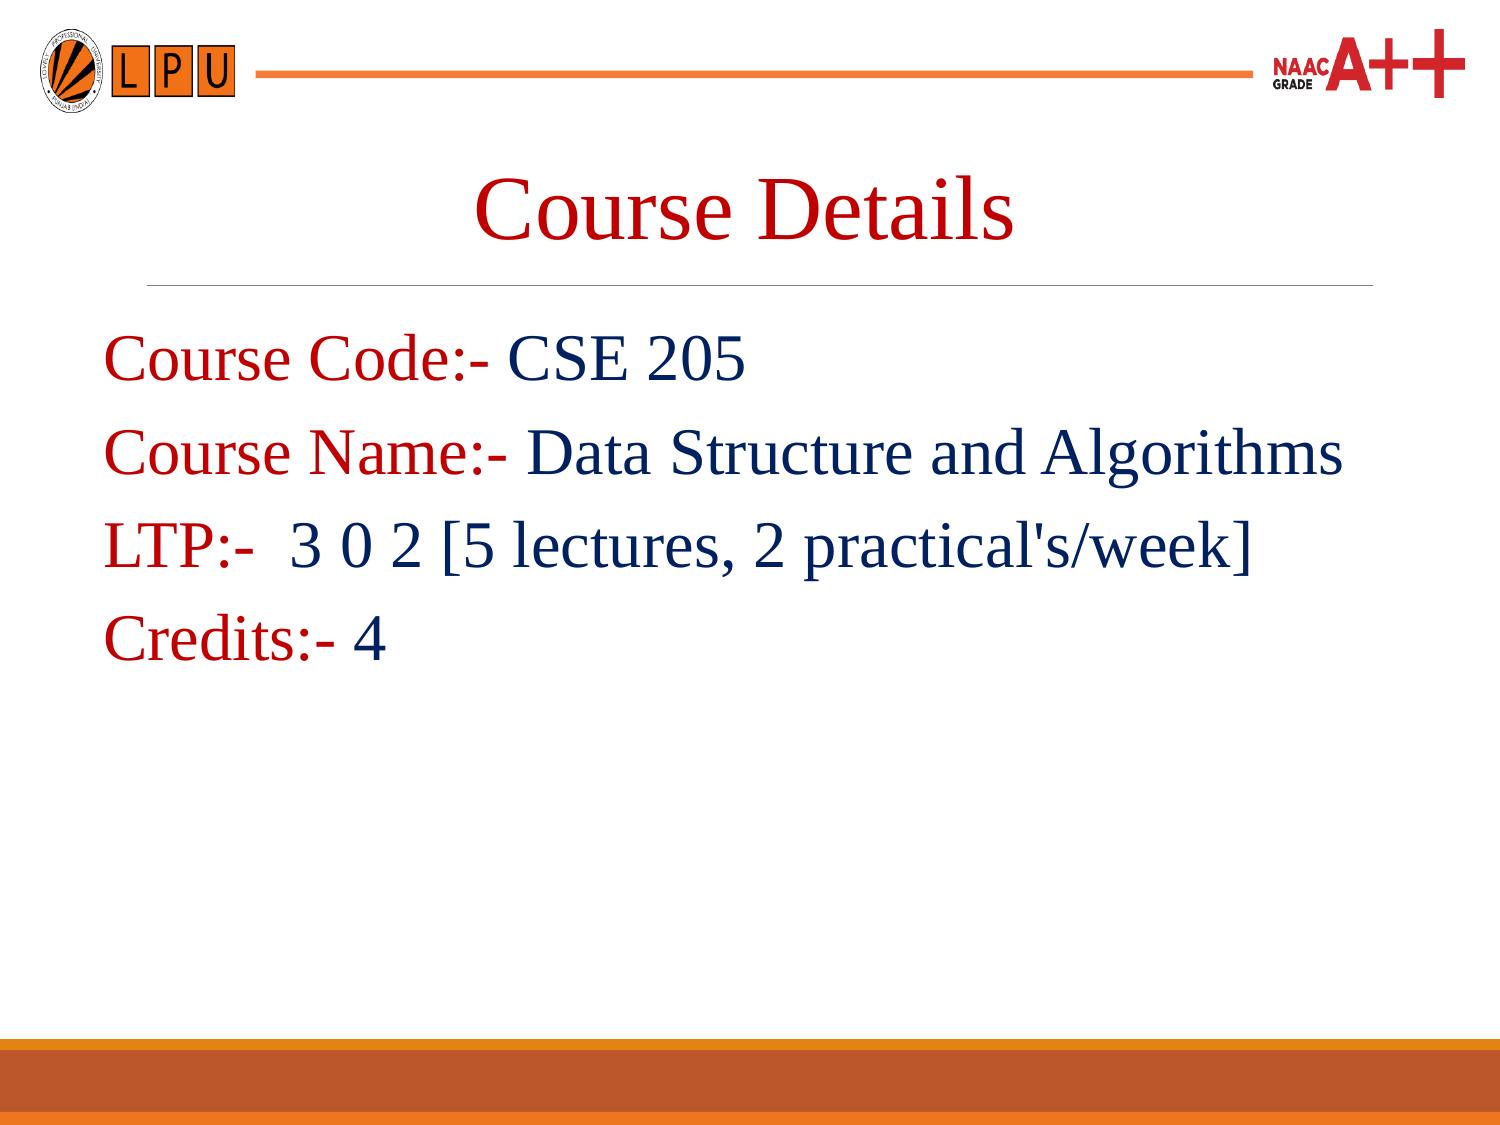

# Course Details
Course Code:- CSE 205
Course Name:- Data Structure and Algorithms
LTP:-  3 0 2 [5 lectures, 2 practical's/week]
Credits:- 4